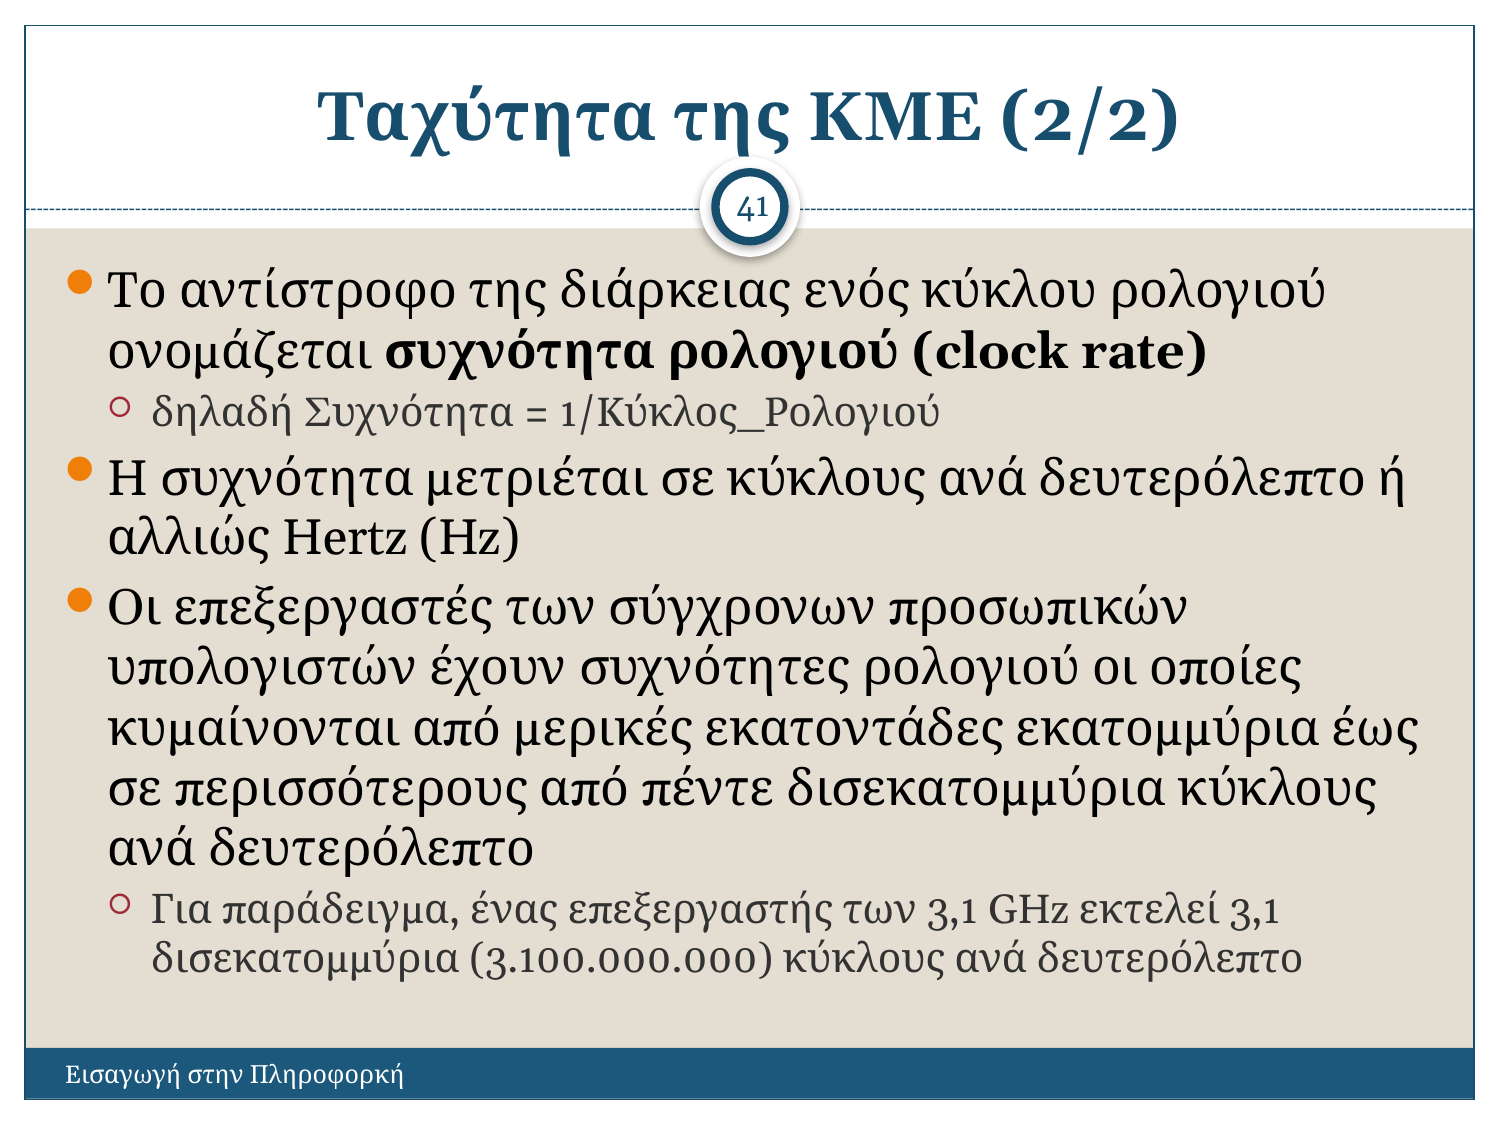

# Ταχύτητα της ΚΜΕ (2/2)
41
Το αντίστροφο της διάρκειας ενός κύκλου ρολογιού ονομάζεται συχνότητα ρολογιού (clock rate)
δηλαδή Συχνότητα = 1/Κύκλος_Ρολογιού
Η συχνότητα μετριέται σε κύκλους ανά δευτερόλεπτο ή αλλιώς Hertz (Hz)
Οι επεξεργαστές των σύγχρονων προσωπικών υπολογιστών έχουν συχνότητες ρολογιού οι οποίες κυμαίνονται από μερικές εκατοντάδες εκατομμύρια έως σε περισσότερους από πέντε δισεκατομμύρια κύκλους ανά δευτερόλεπτο
Για παράδειγμα, ένας επεξεργαστής των 3,1 GHz εκτελεί 3,1 δισεκατομμύρια (3.100.000.000) κύκλους ανά δευτερόλεπτο

Εισαγωγή στην Πληροφορκή